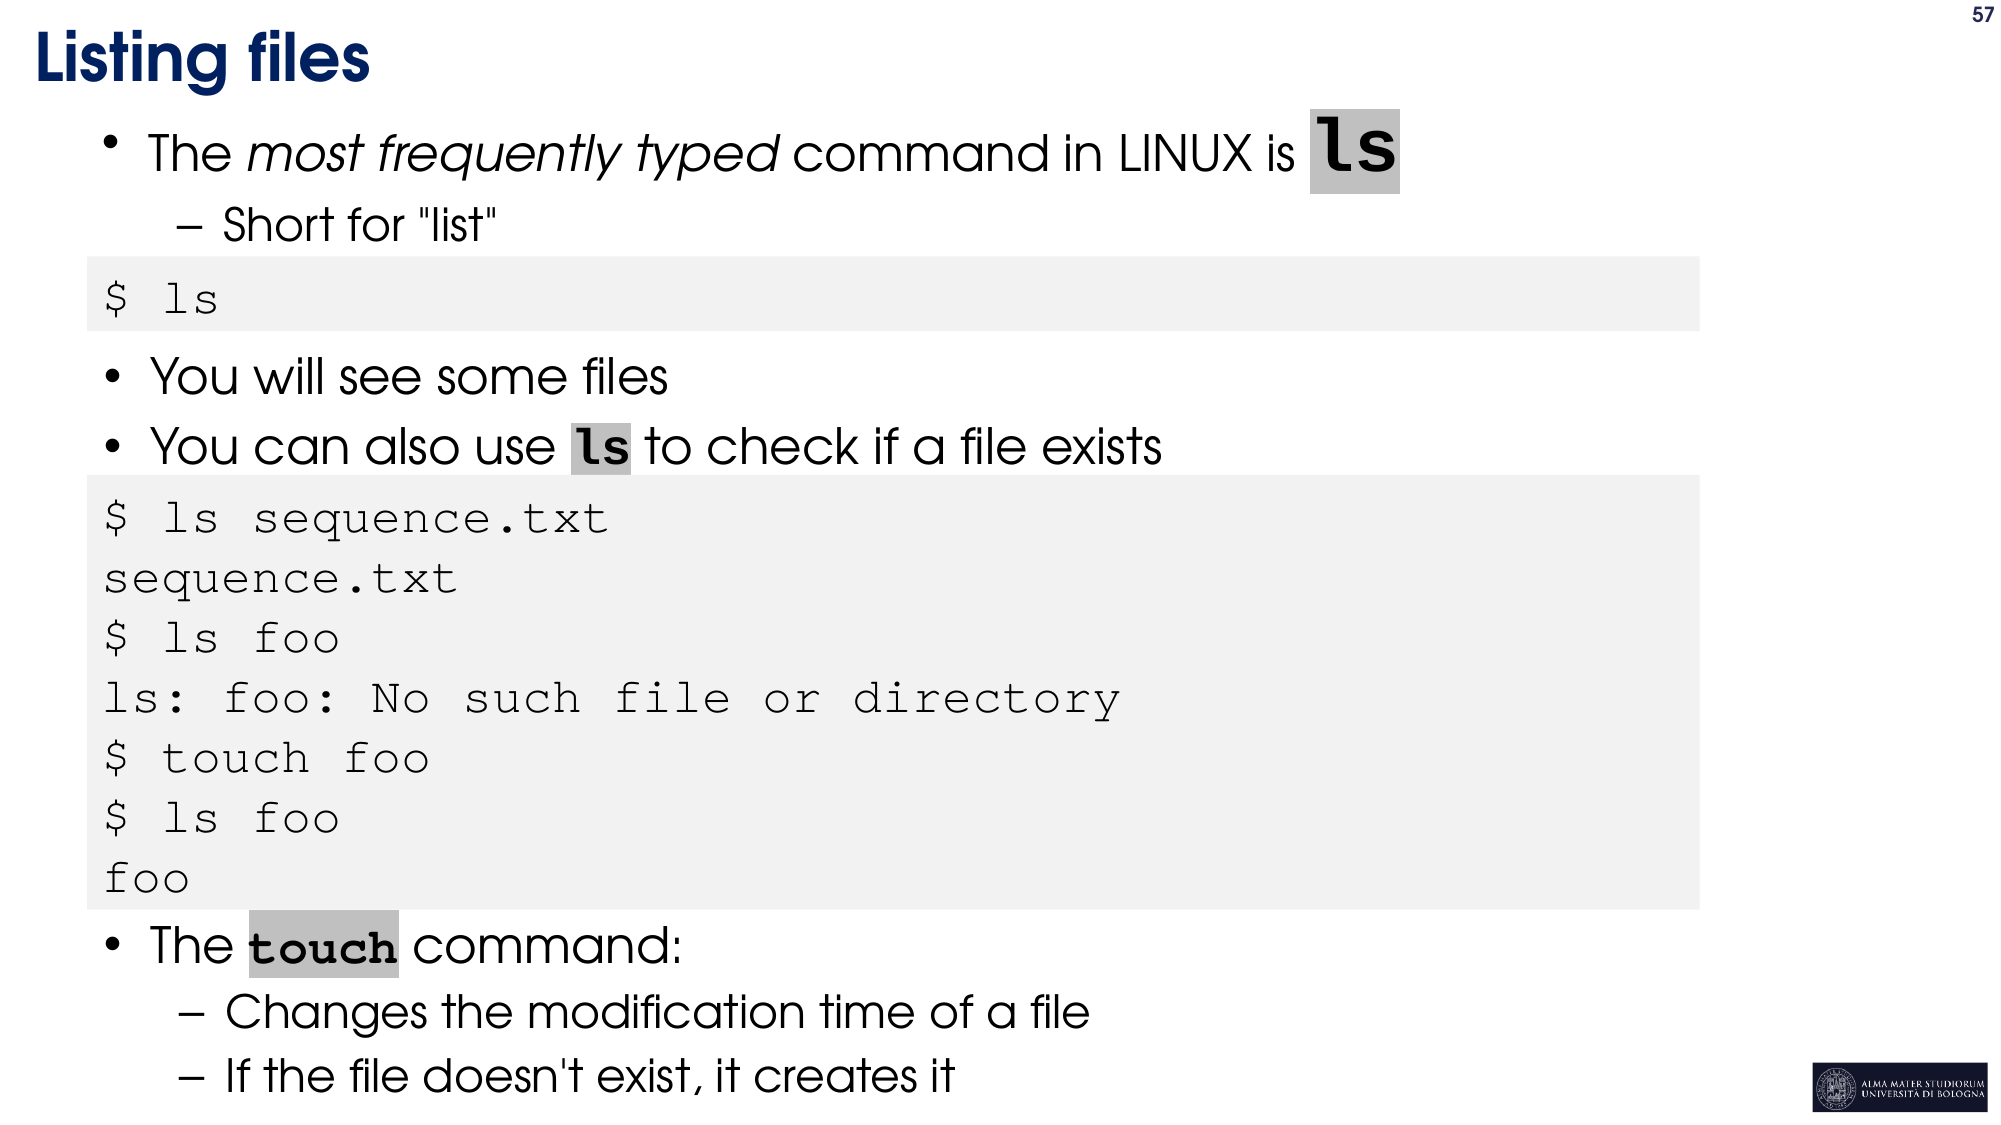

Listing files
The most frequently typed command in LINUX is ls
Short for "list"
$ ls
You will see some files
You can also use ls to check if a file exists
$ ls sequence.txt
sequence.txt
$ ls foo
ls: foo: No such file or directory
$ touch foo
$ ls foo
foo
The touch command:
Changes the modification time of a file
If the file doesn't exist, it creates it